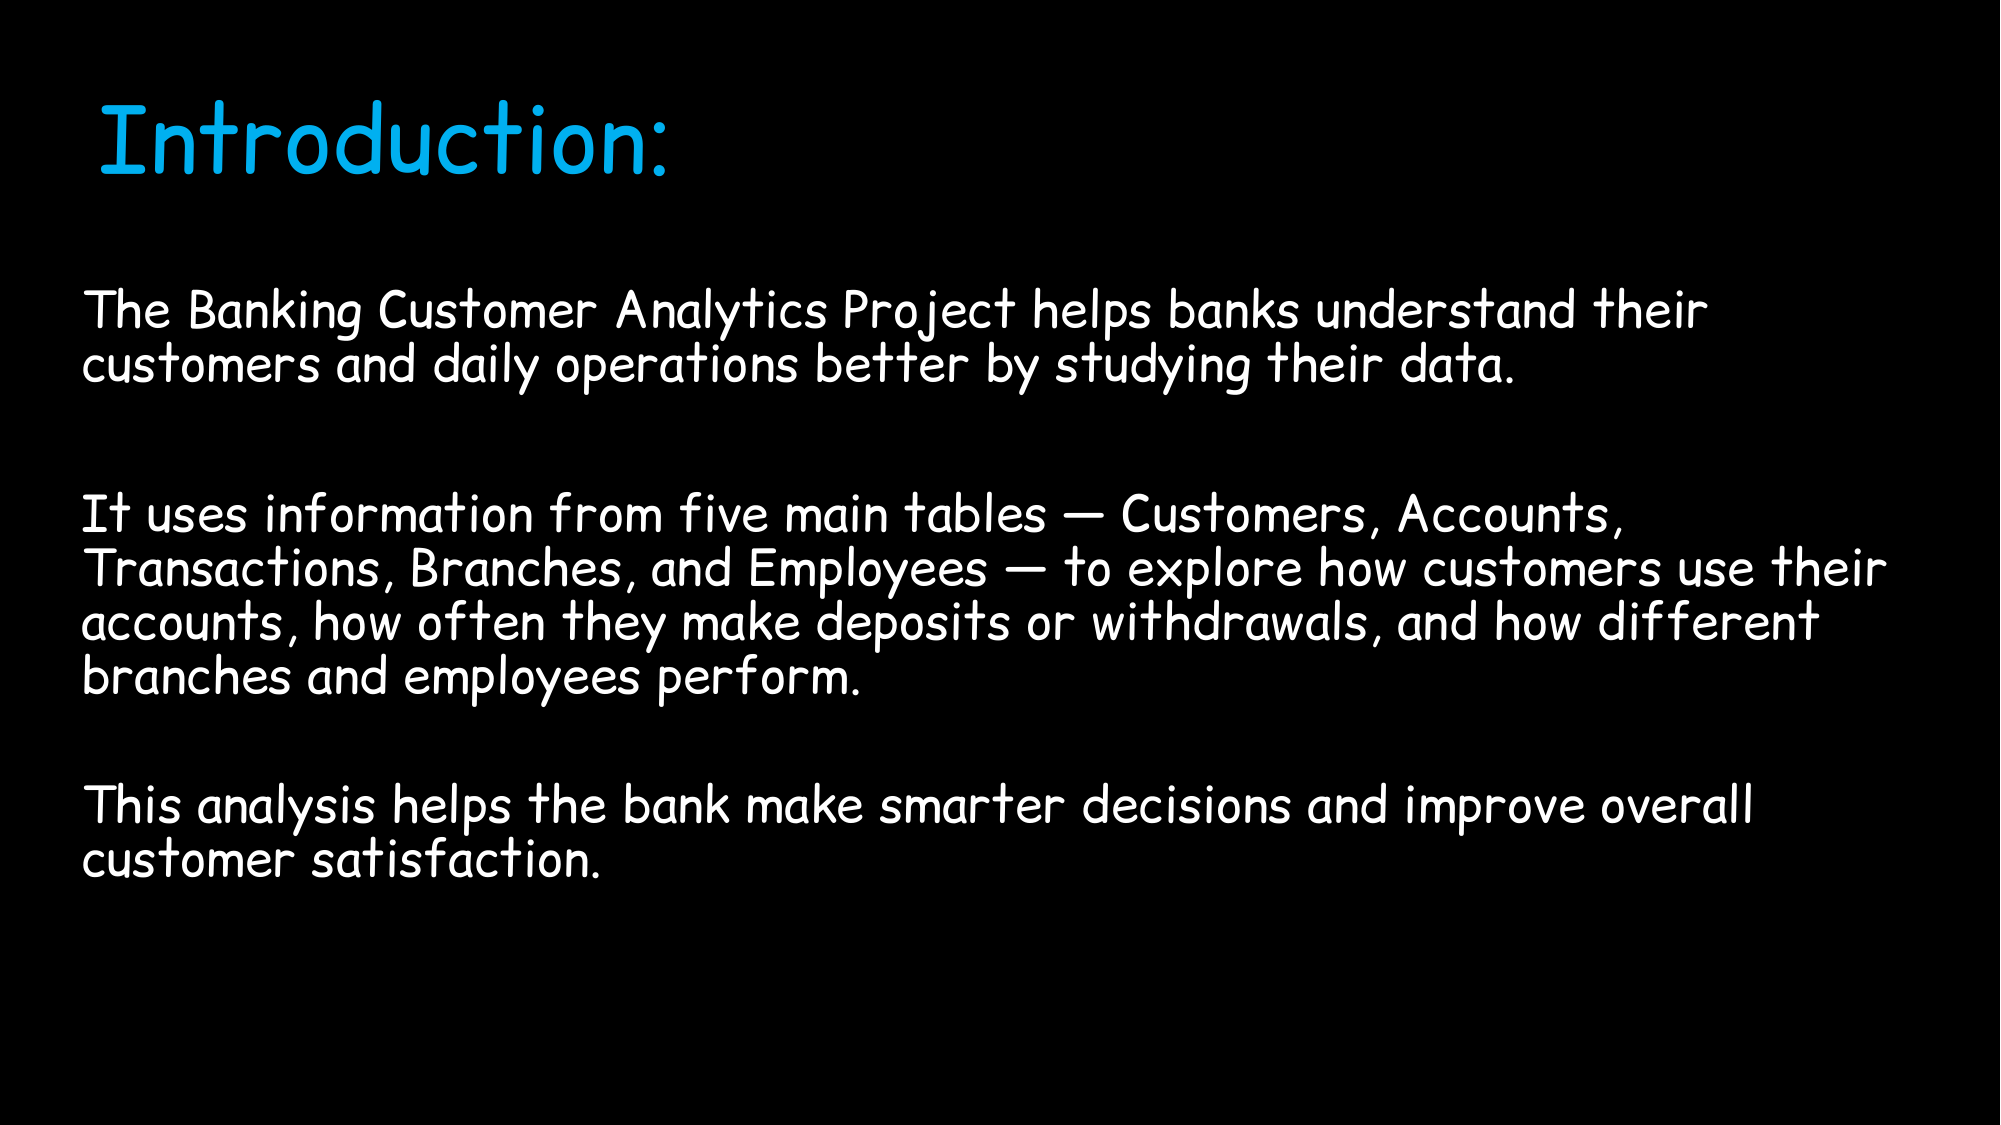

# Introduction:
The Banking Customer Analytics Project helps banks understand their customers and daily operations better by studying their data.

It uses information from five main tables — Customers, Accounts, Transactions, Branches, and Employees — to explore how customers use their accounts, how often they make deposits or withdrawals, and how different branches and employees perform.
This analysis helps the bank make smarter decisions and improve overall customer satisfaction.